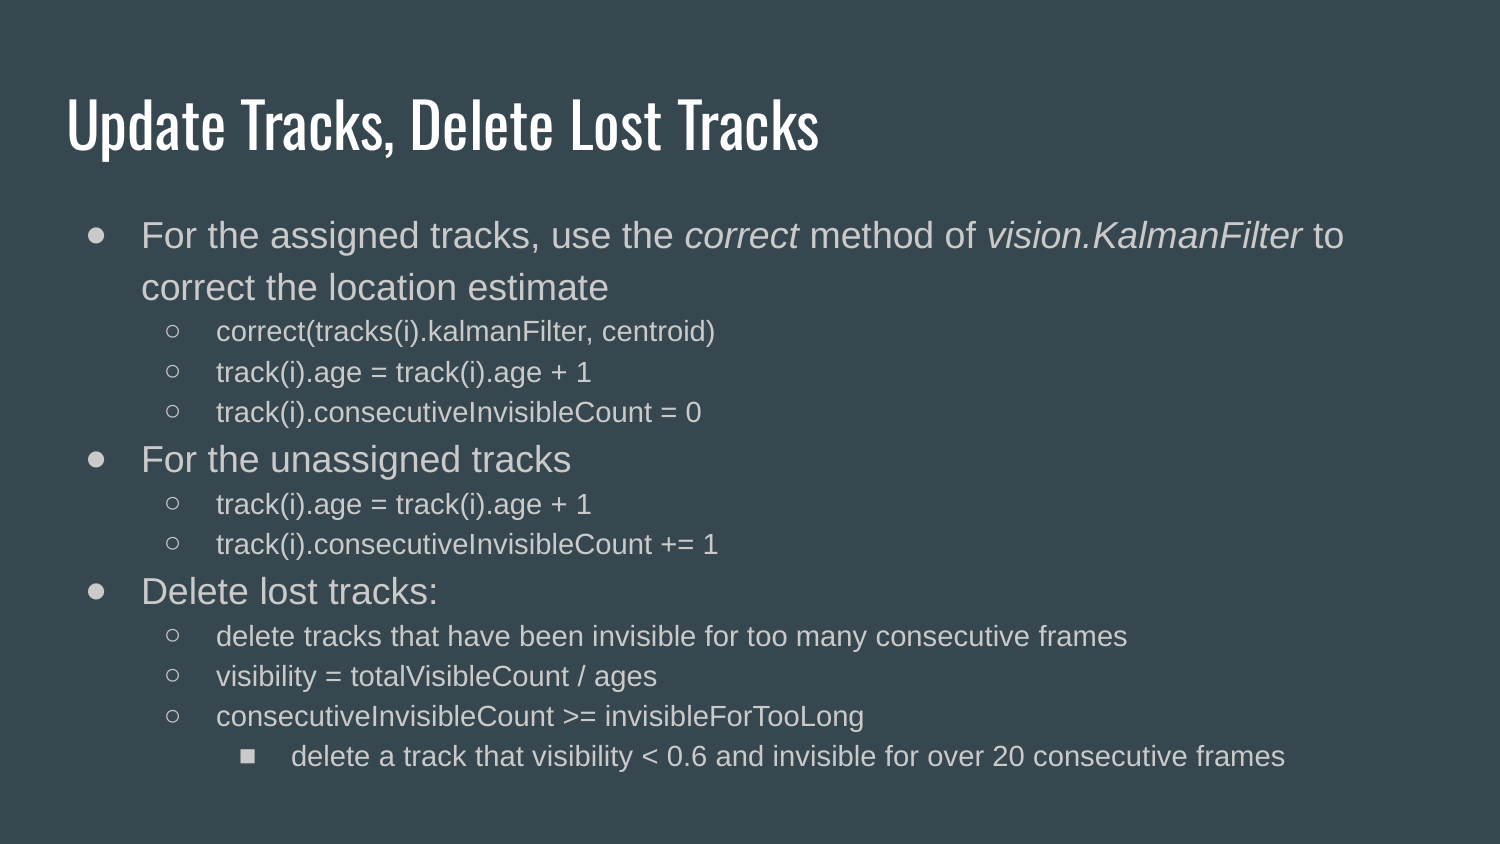

# Update Tracks, Delete Lost Tracks
For the assigned tracks, use the correct method of vision.KalmanFilter to correct the location estimate
correct(tracks(i).kalmanFilter, centroid)
track(i).age = track(i).age + 1
track(i).consecutiveInvisibleCount = 0
For the unassigned tracks
track(i).age = track(i).age + 1
track(i).consecutiveInvisibleCount += 1
Delete lost tracks:
delete tracks that have been invisible for too many consecutive frames
visibility = totalVisibleCount / ages
consecutiveInvisibleCount >= invisibleForTooLong
delete a track that visibility < 0.6 and invisible for over 20 consecutive frames